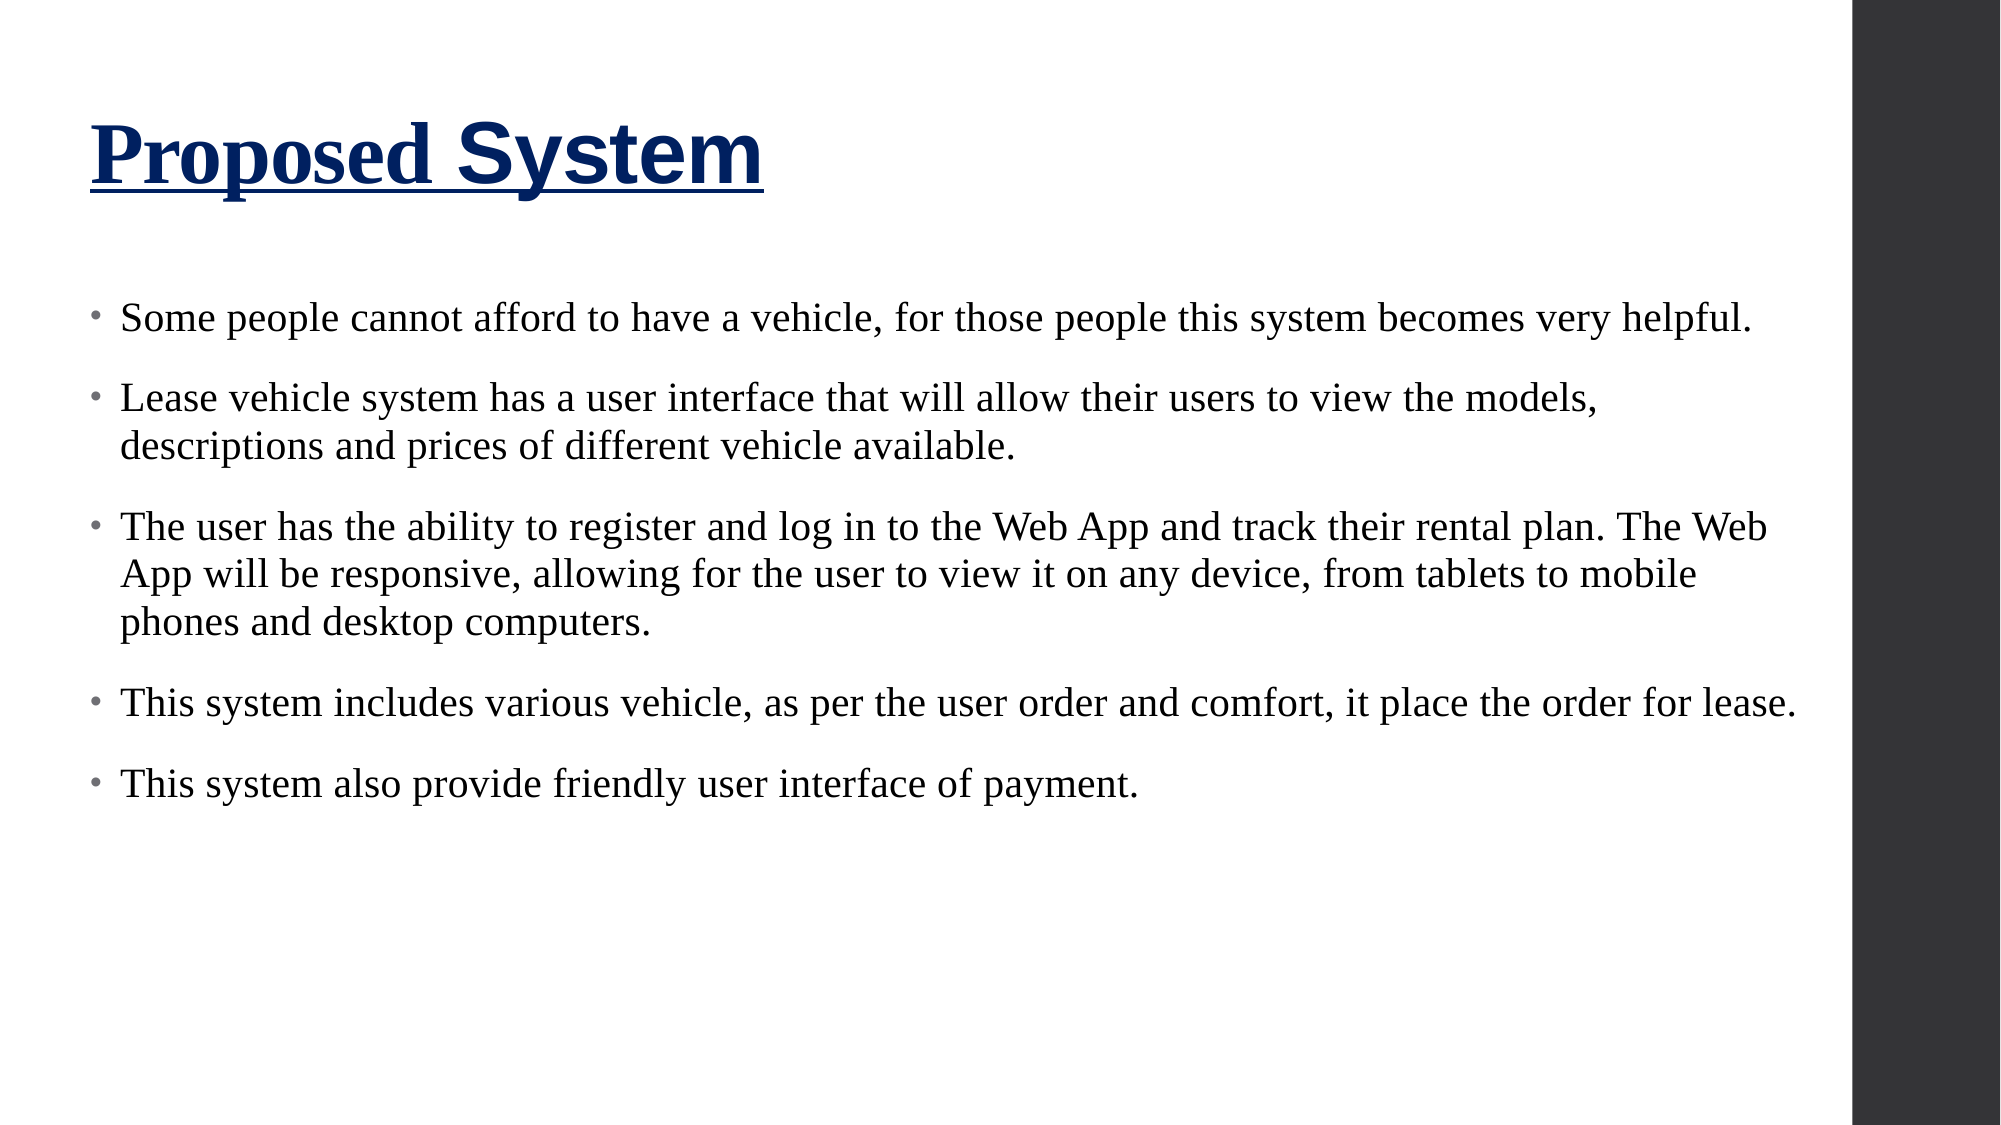

# Proposed System
Some people cannot afford to have a vehicle, for those people this system becomes very helpful.
Lease vehicle system has a user interface that will allow their users to view the models, descriptions and prices of different vehicle available.
The user has the ability to register and log in to the Web App and track their rental plan. The Web App will be responsive, allowing for the user to view it on any device, from tablets to mobile phones and desktop computers.
This system includes various vehicle, as per the user order and comfort, it place the order for lease.
This system also provide friendly user interface of payment.